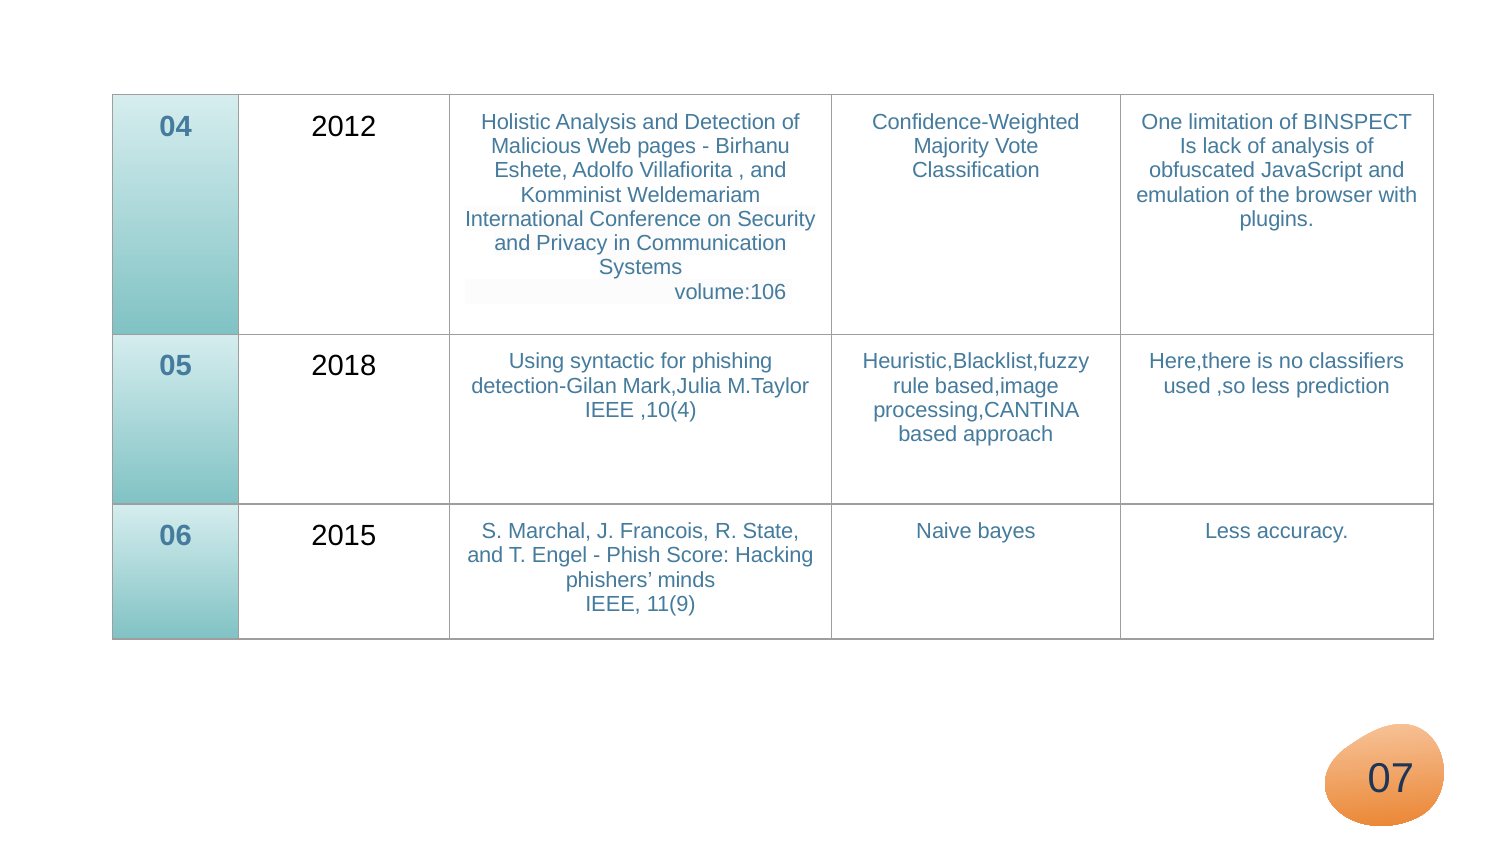

| 04 | 2012 | Holistic Analysis and Detection of Malicious Web pages - Birhanu Eshete, Adolfo Villafiorita , and Komminist Weldemariam International Conference on Security and Privacy in Communication Systems volume:106 | Confidence-Weighted Majority Vote Classification | One limitation of BINSPECT Is lack of analysis of obfuscated JavaScript and emulation of the browser with plugins. |
| --- | --- | --- | --- | --- |
| 05 | 2018 | Using syntactic for phishing detection-Gilan Mark,Julia M.Taylor IEEE ,10(4) | Heuristic,Blacklist,fuzzy rule based,image processing,CANTINA based approach | Here,there is no classifiers used ,so less prediction |
| 06 | 2015 | S. Marchal, J. Francois, R. State, and T. Engel - Phish Score: Hacking phishers’ minds IEEE, 11(9) | Naive bayes | Less accuracy. |

06
07